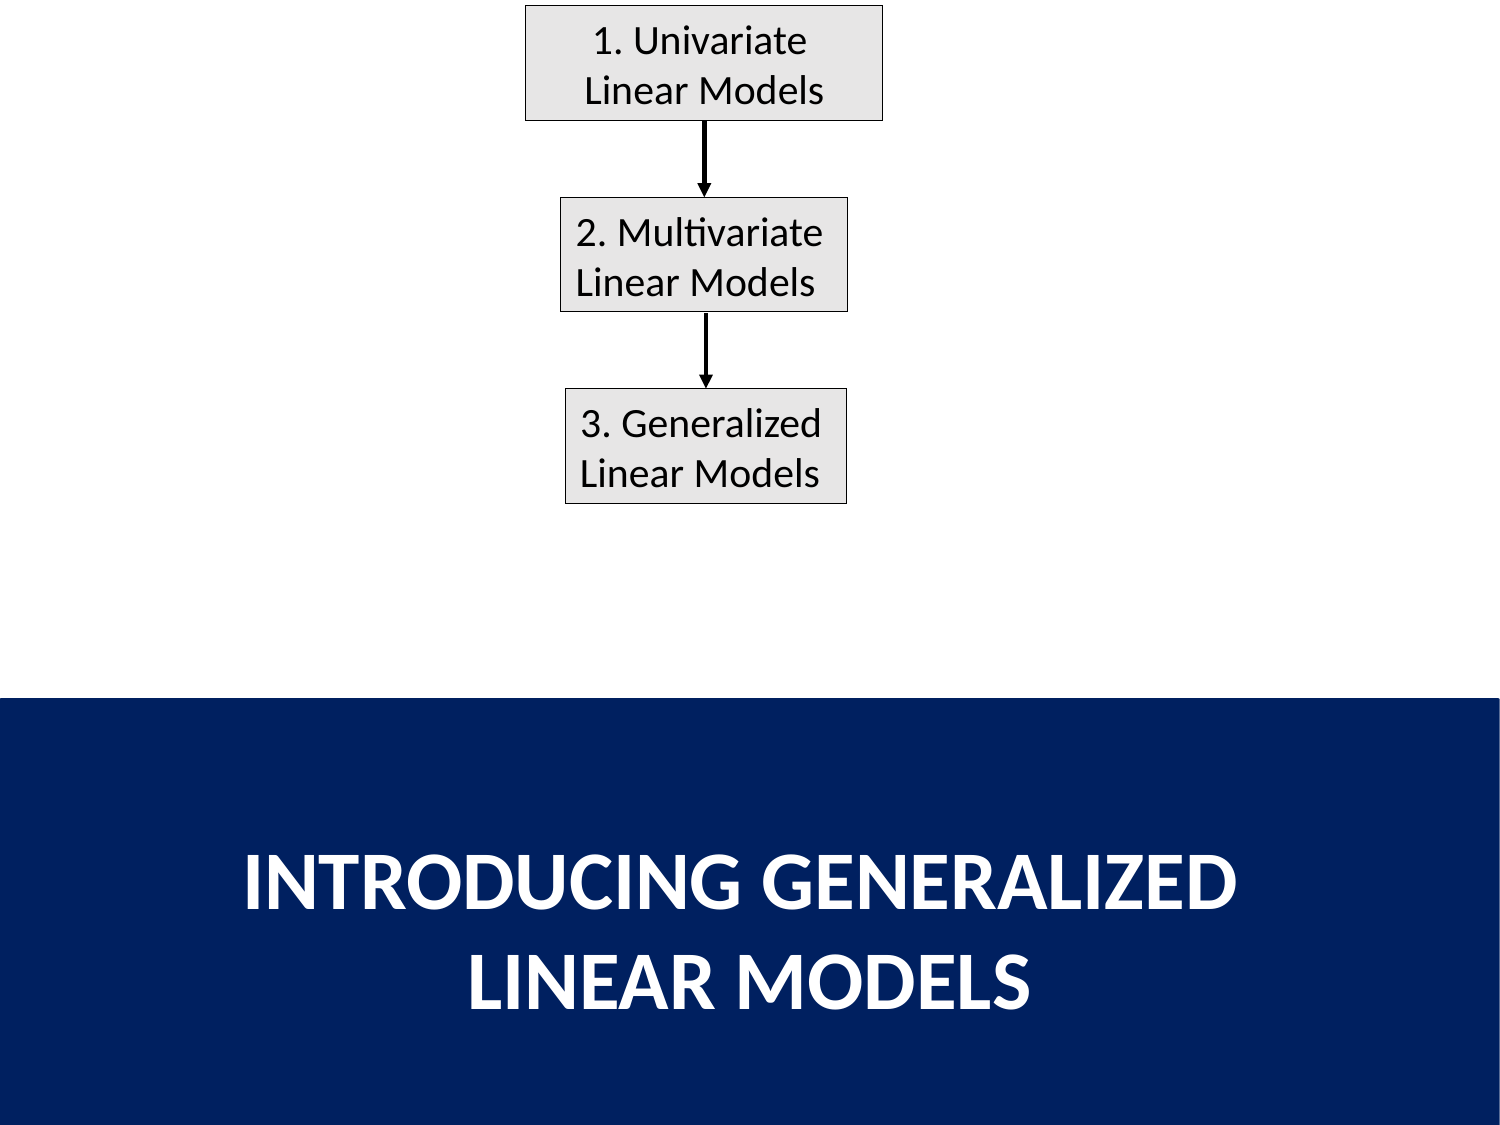

1. Univariate
Linear Models
2. Multivariate
Linear Models
3. Generalized
Linear Models
Introducing generalized
linear models